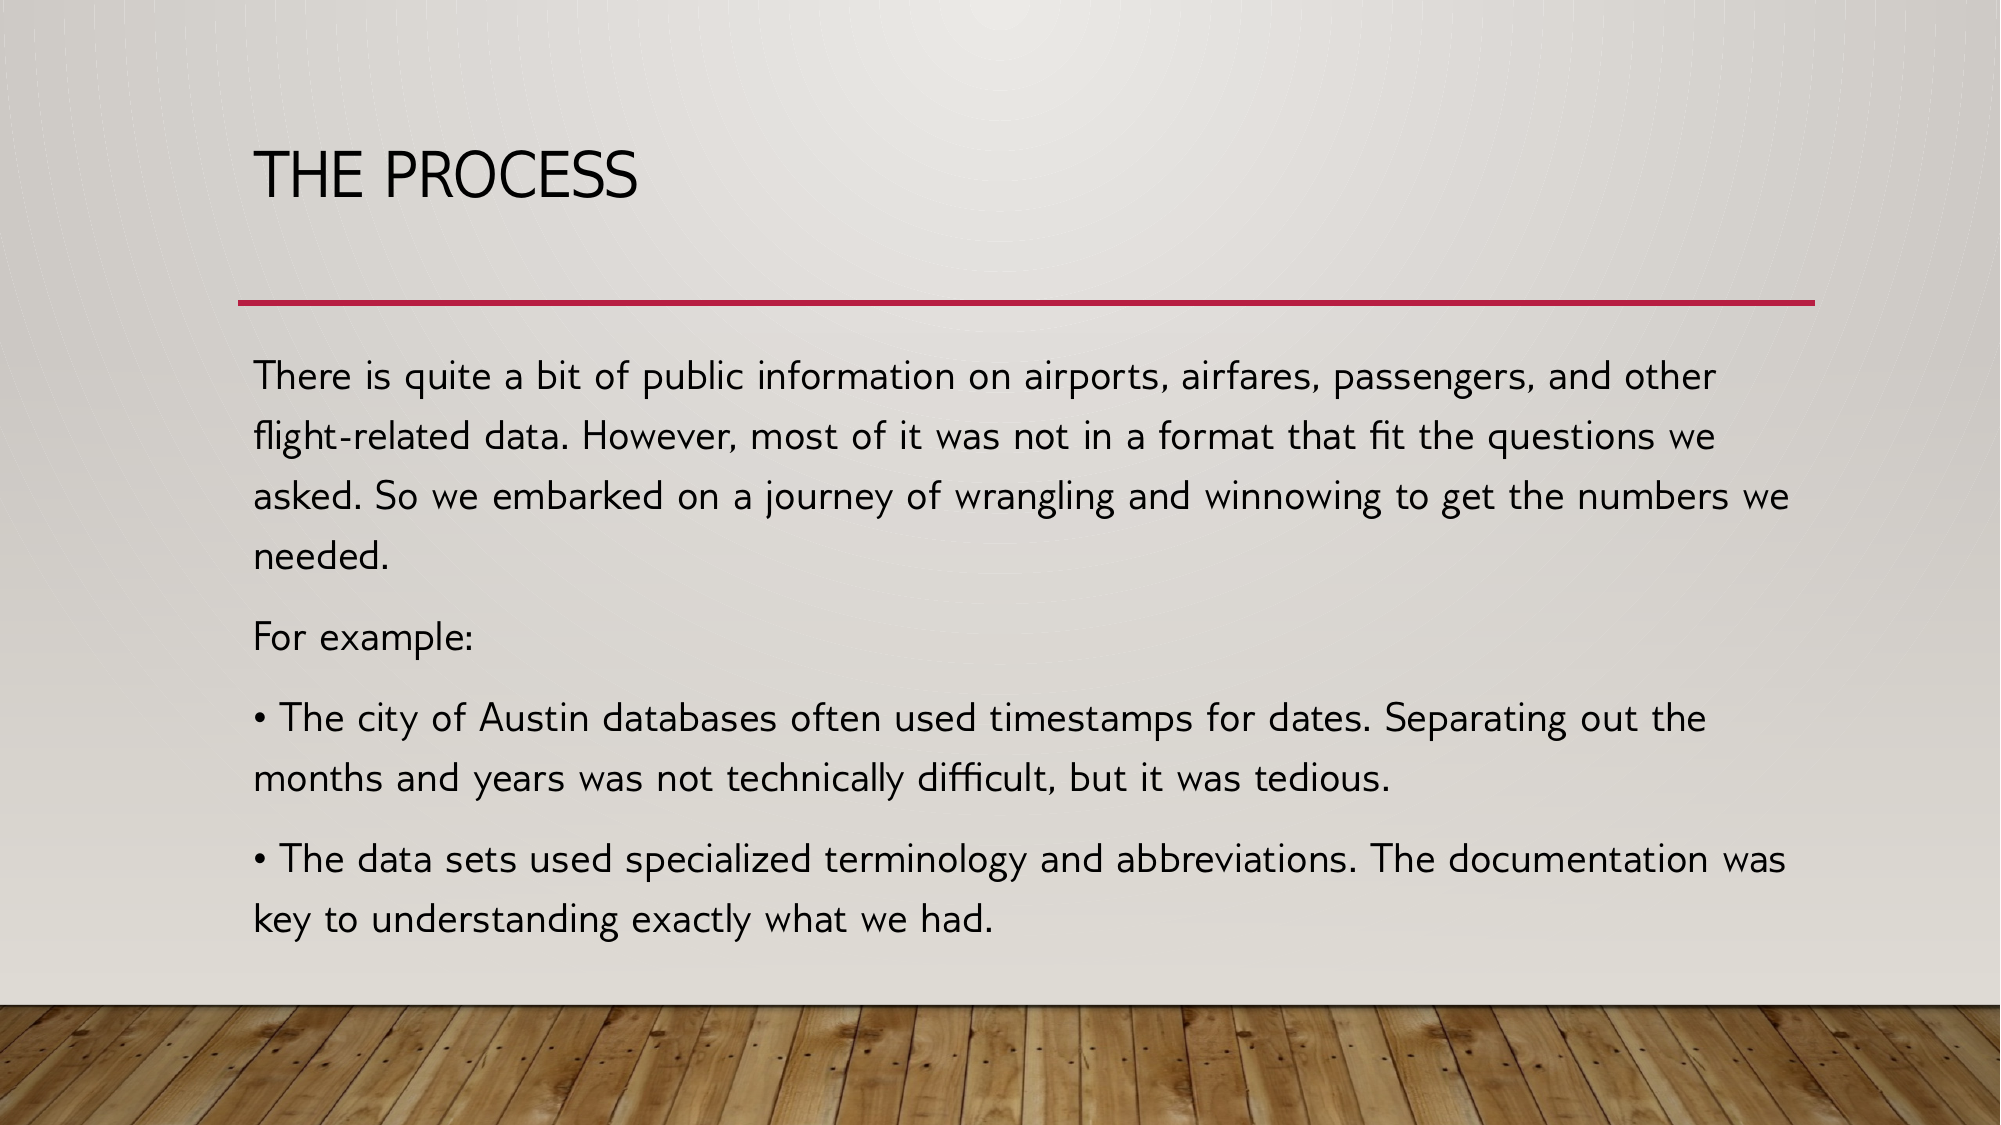

# The process
There is quite a bit of public information on airports, airfares, passengers, and other flight-related data. However, most of it was not in a format that fit the questions we asked. So we embarked on a journey of wrangling and winnowing to get the numbers we needed.
For example:
• The city of Austin databases often used timestamps for dates. Separating out the months and years was not technically difficult, but it was tedious.
• The data sets used specialized terminology and abbreviations. The documentation was key to understanding exactly what we had.